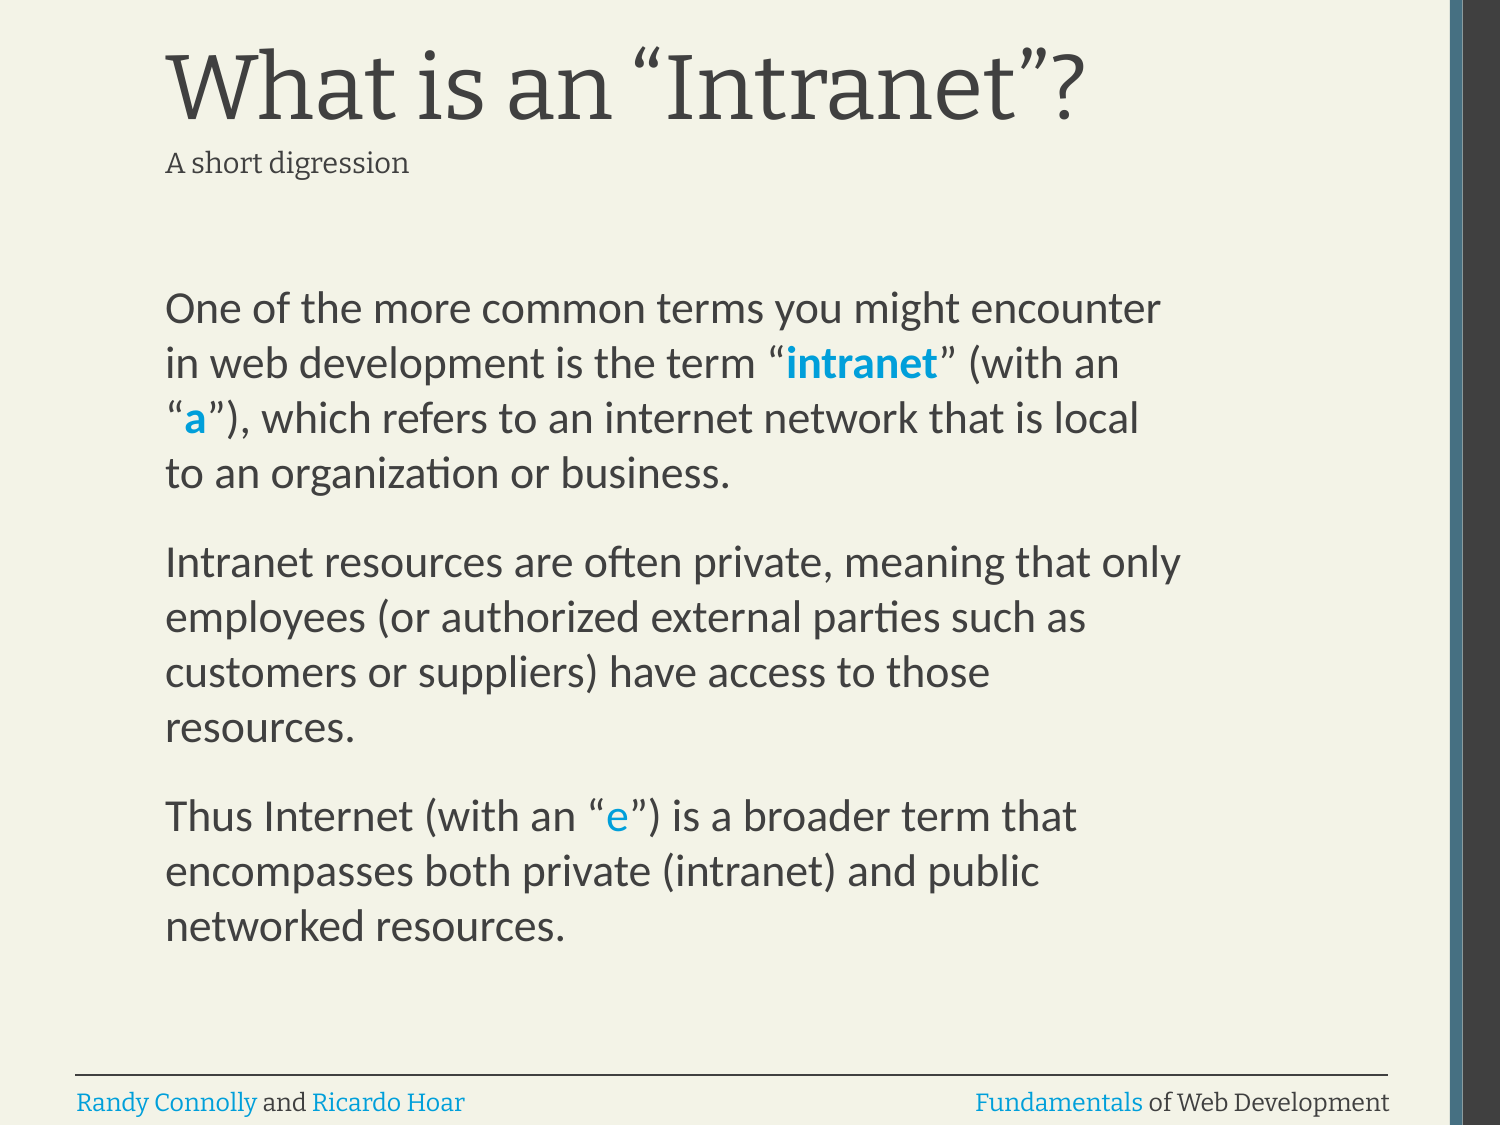

# What is an “Intranet”?
A short digression
One of the more common terms you might encounter in web development is the term “intranet” (with an “a”), which refers to an internet network that is local to an organization or business.
Intranet resources are often private, meaning that only employees (or authorized external parties such as customers or suppliers) have access to those resources.
Thus Internet (with an “e”) is a broader term that encompasses both private (intranet) and public networked resources.